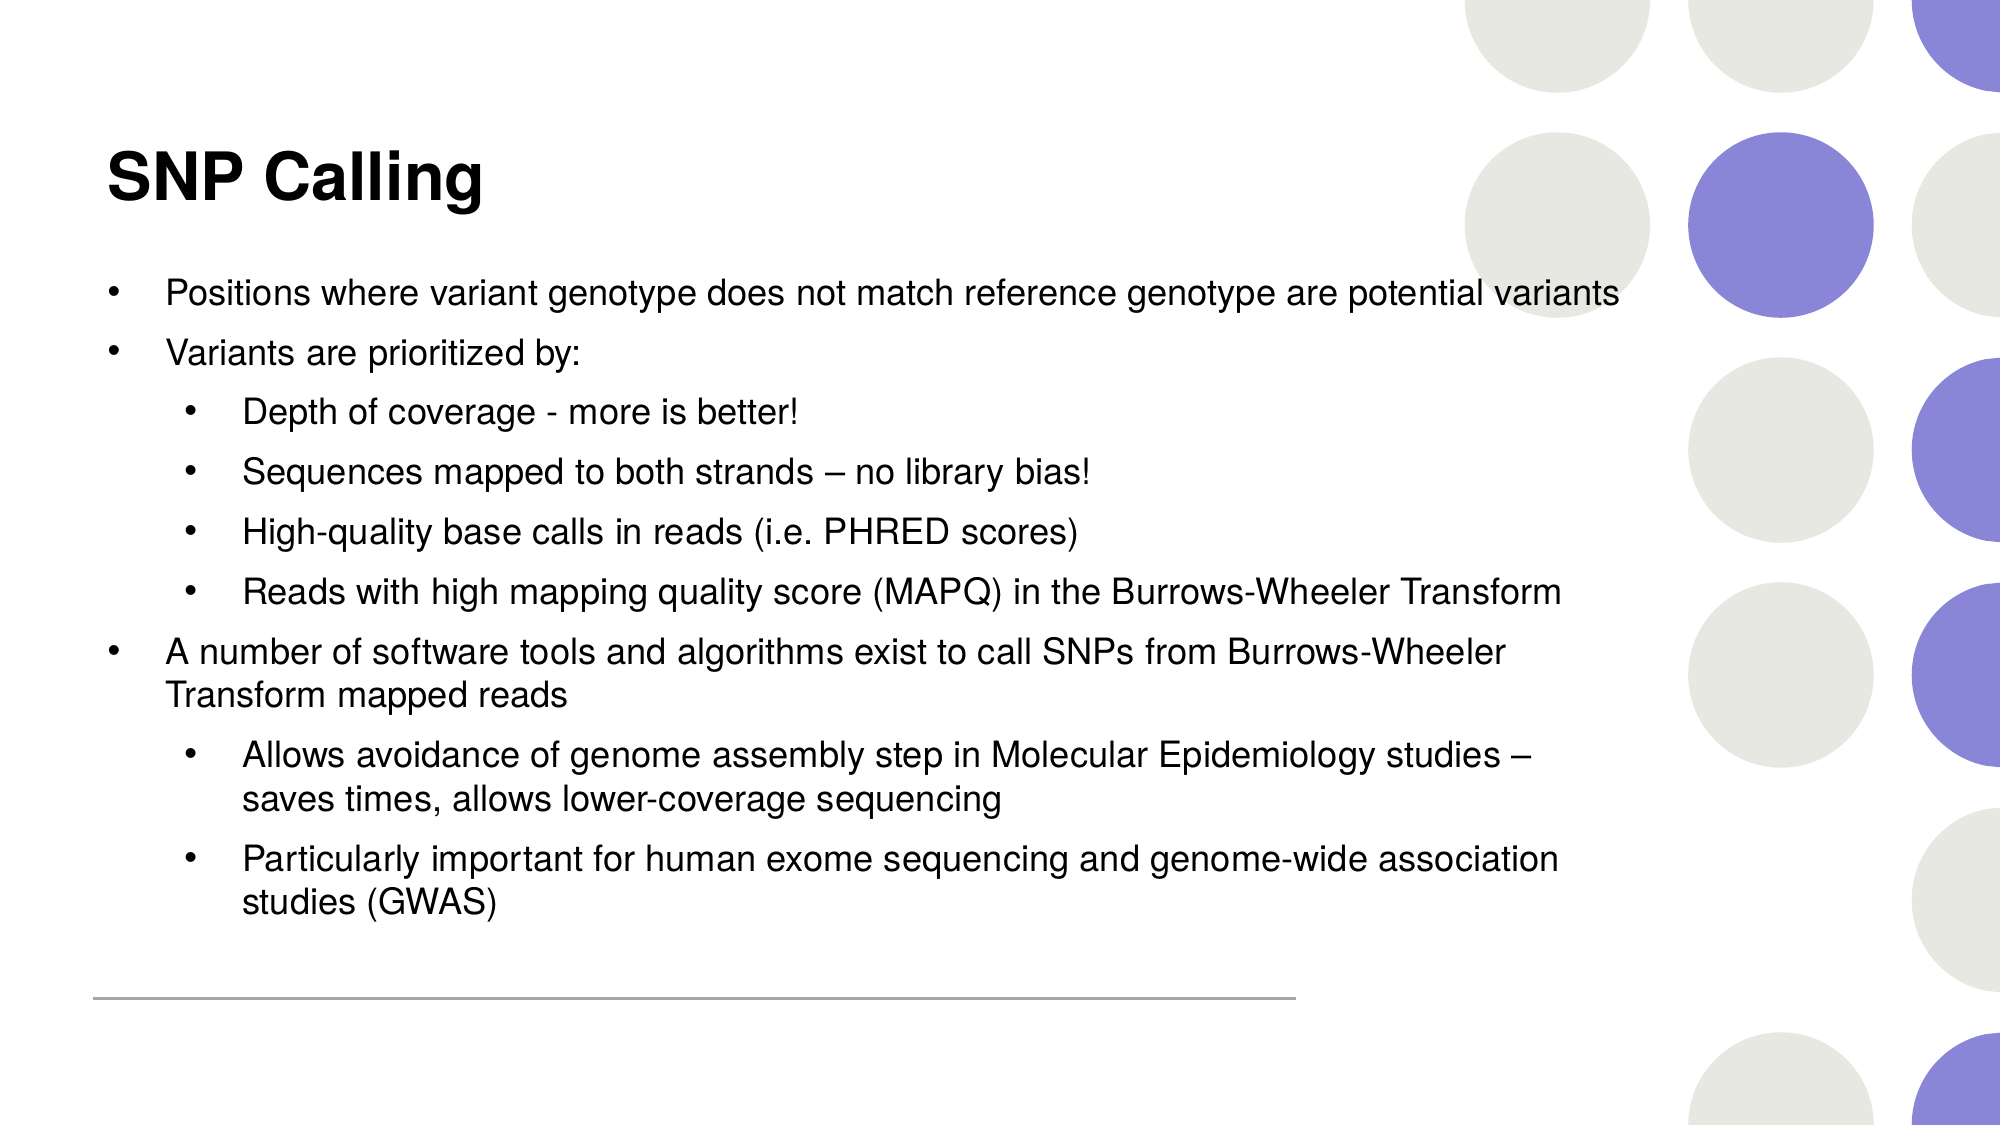

# SNP Calling
Positions where variant genotype does not match reference genotype are potential variants
Variants are prioritized by:
Depth of coverage - more is better!
Sequences mapped to both strands – no library bias!
High-quality base calls in reads (i.e. PHRED scores)
Reads with high mapping quality score (MAPQ) in the Burrows-Wheeler Transform
A number of software tools and algorithms exist to call SNPs from Burrows-Wheeler Transform mapped reads
Allows avoidance of genome assembly step in Molecular Epidemiology studies – saves times, allows lower-coverage sequencing
Particularly important for human exome sequencing and genome-wide association studies (GWAS)